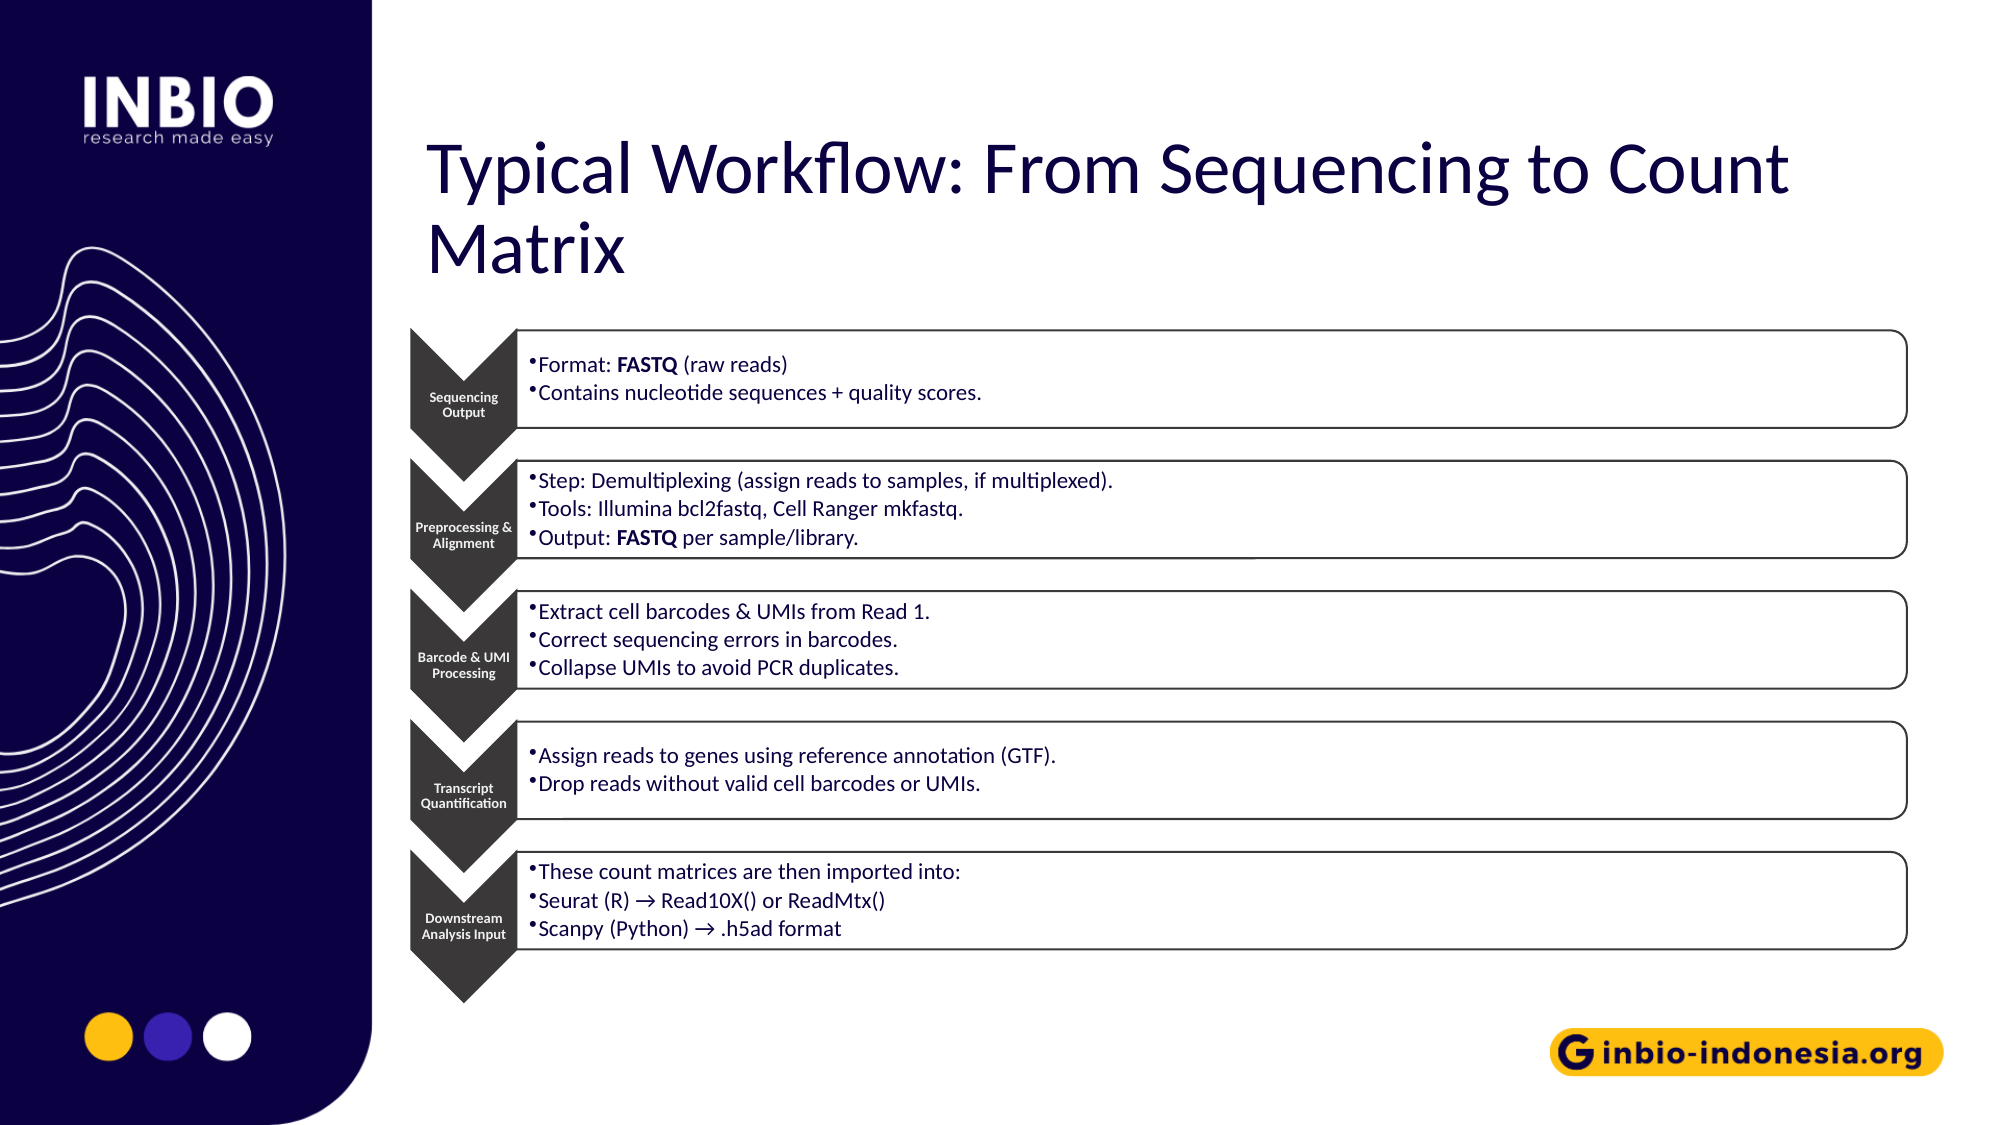

# Typical Workflow: From Sequencing to Count Matrix
Sequencing Output
Format: FASTQ (raw reads)
Contains nucleotide sequences + quality scores.
Preprocessing & Alignment
Step: Demultiplexing (assign reads to samples, if multiplexed).
Tools: Illumina bcl2fastq, Cell Ranger mkfastq.
Output: FASTQ per sample/library.
Barcode & UMI Processing
Extract cell barcodes & UMIs from Read 1.
Correct sequencing errors in barcodes.
Collapse UMIs to avoid PCR duplicates.
Transcript Quantification
Assign reads to genes using reference annotation (GTF).
Drop reads without valid cell barcodes or UMIs.
Downstream Analysis Input
These count matrices are then imported into:
Seurat (R) → Read10X() or ReadMtx()
Scanpy (Python) → .h5ad format